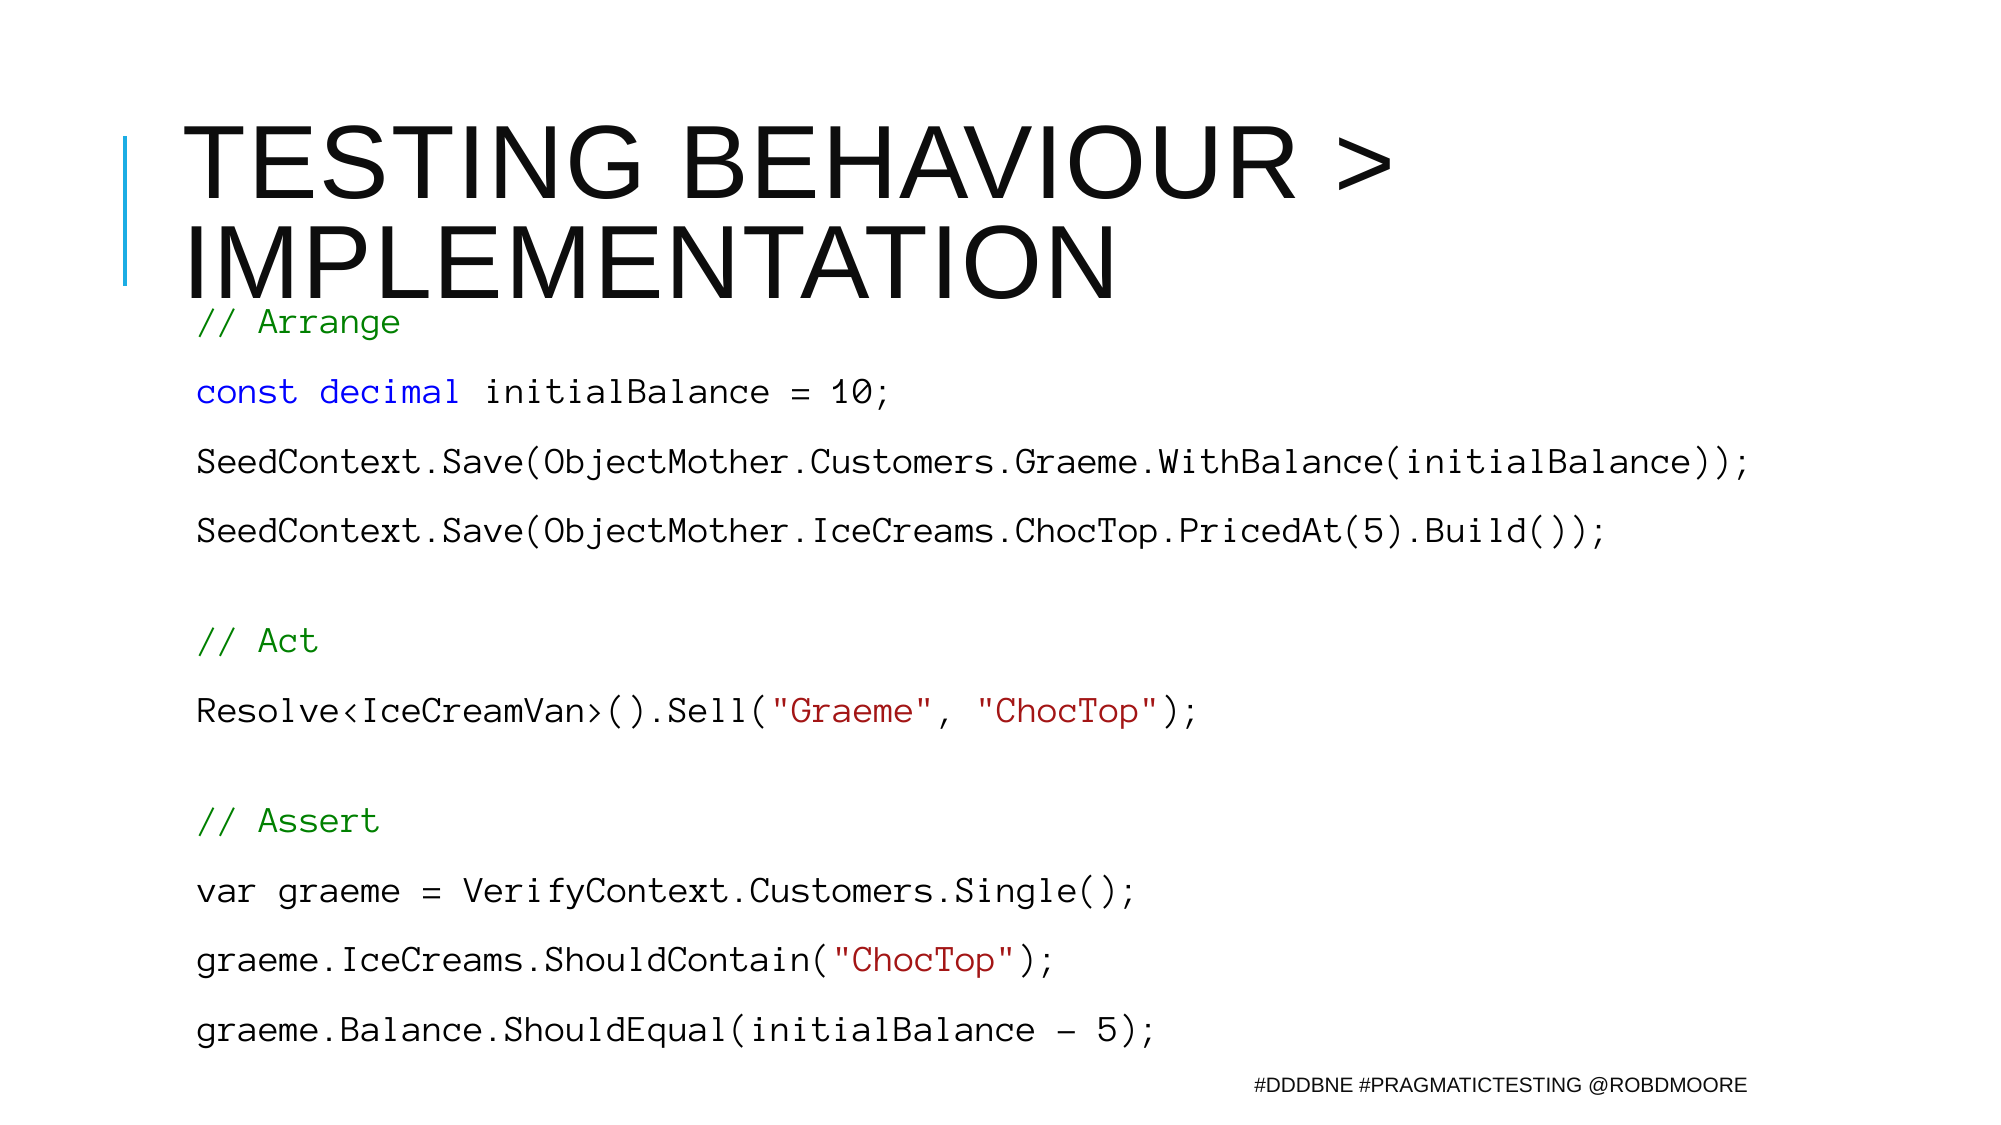

# Testing behaviour > implementation
// Arrange
const decimal initialBalance = 10;
SeedContext.Save(ObjectMother.Customers.Graeme.WithBalance(initialBalance));
SeedContext.Save(ObjectMother.IceCreams.ChocTop.PricedAt(5).Build());
// Act
Resolve<IceCreamVan>().Sell("Graeme", "ChocTop");
// Assert
var graeme = VerifyContext.Customers.Single();
graeme.IceCreams.ShouldContain("ChocTop");
graeme.Balance.ShouldEqual(initialBalance - 5);